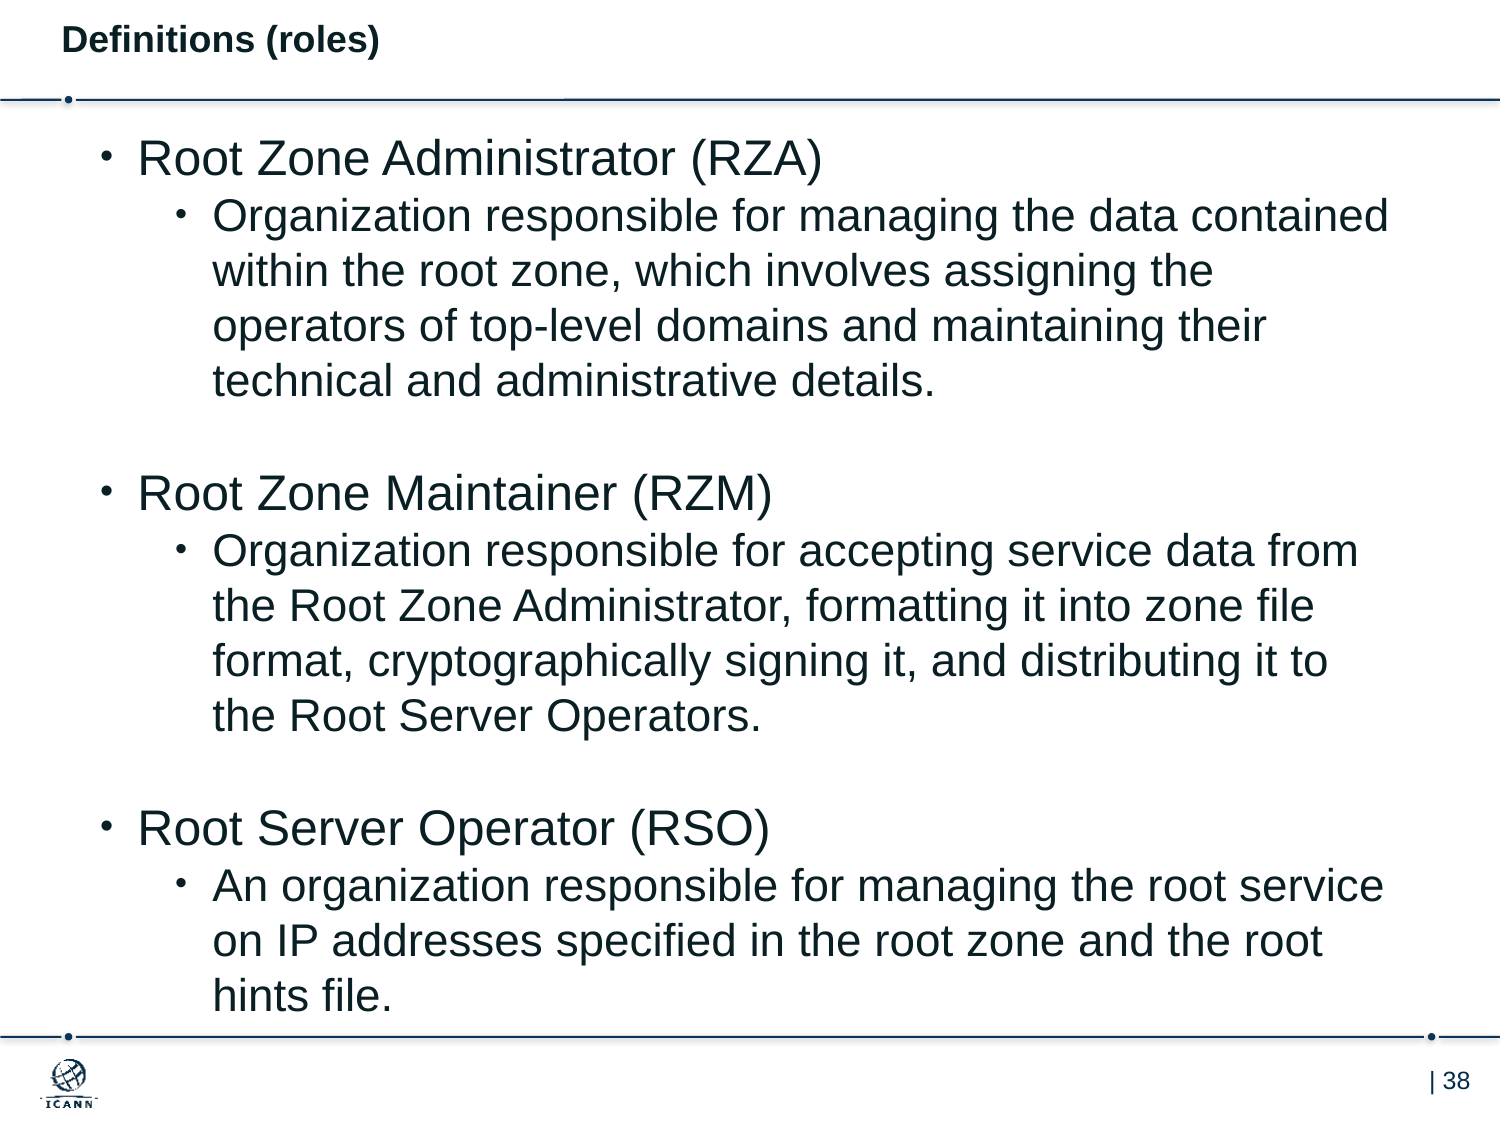

Definitions (roles)
Root Zone Administrator (RZA)
Organization responsible for managing the data contained within the root zone, which involves assigning the operators of top-level domains and maintaining their technical and administrative details.

Root Zone Maintainer (RZM)
Organization responsible for accepting service data from the Root Zone Administrator, formatting it into zone file format, cryptographically signing it, and distributing it to the Root Server Operators.

Root Server Operator (RSO)
An organization responsible for managing the root service on IP addresses specified in the root zone and the root hints file.